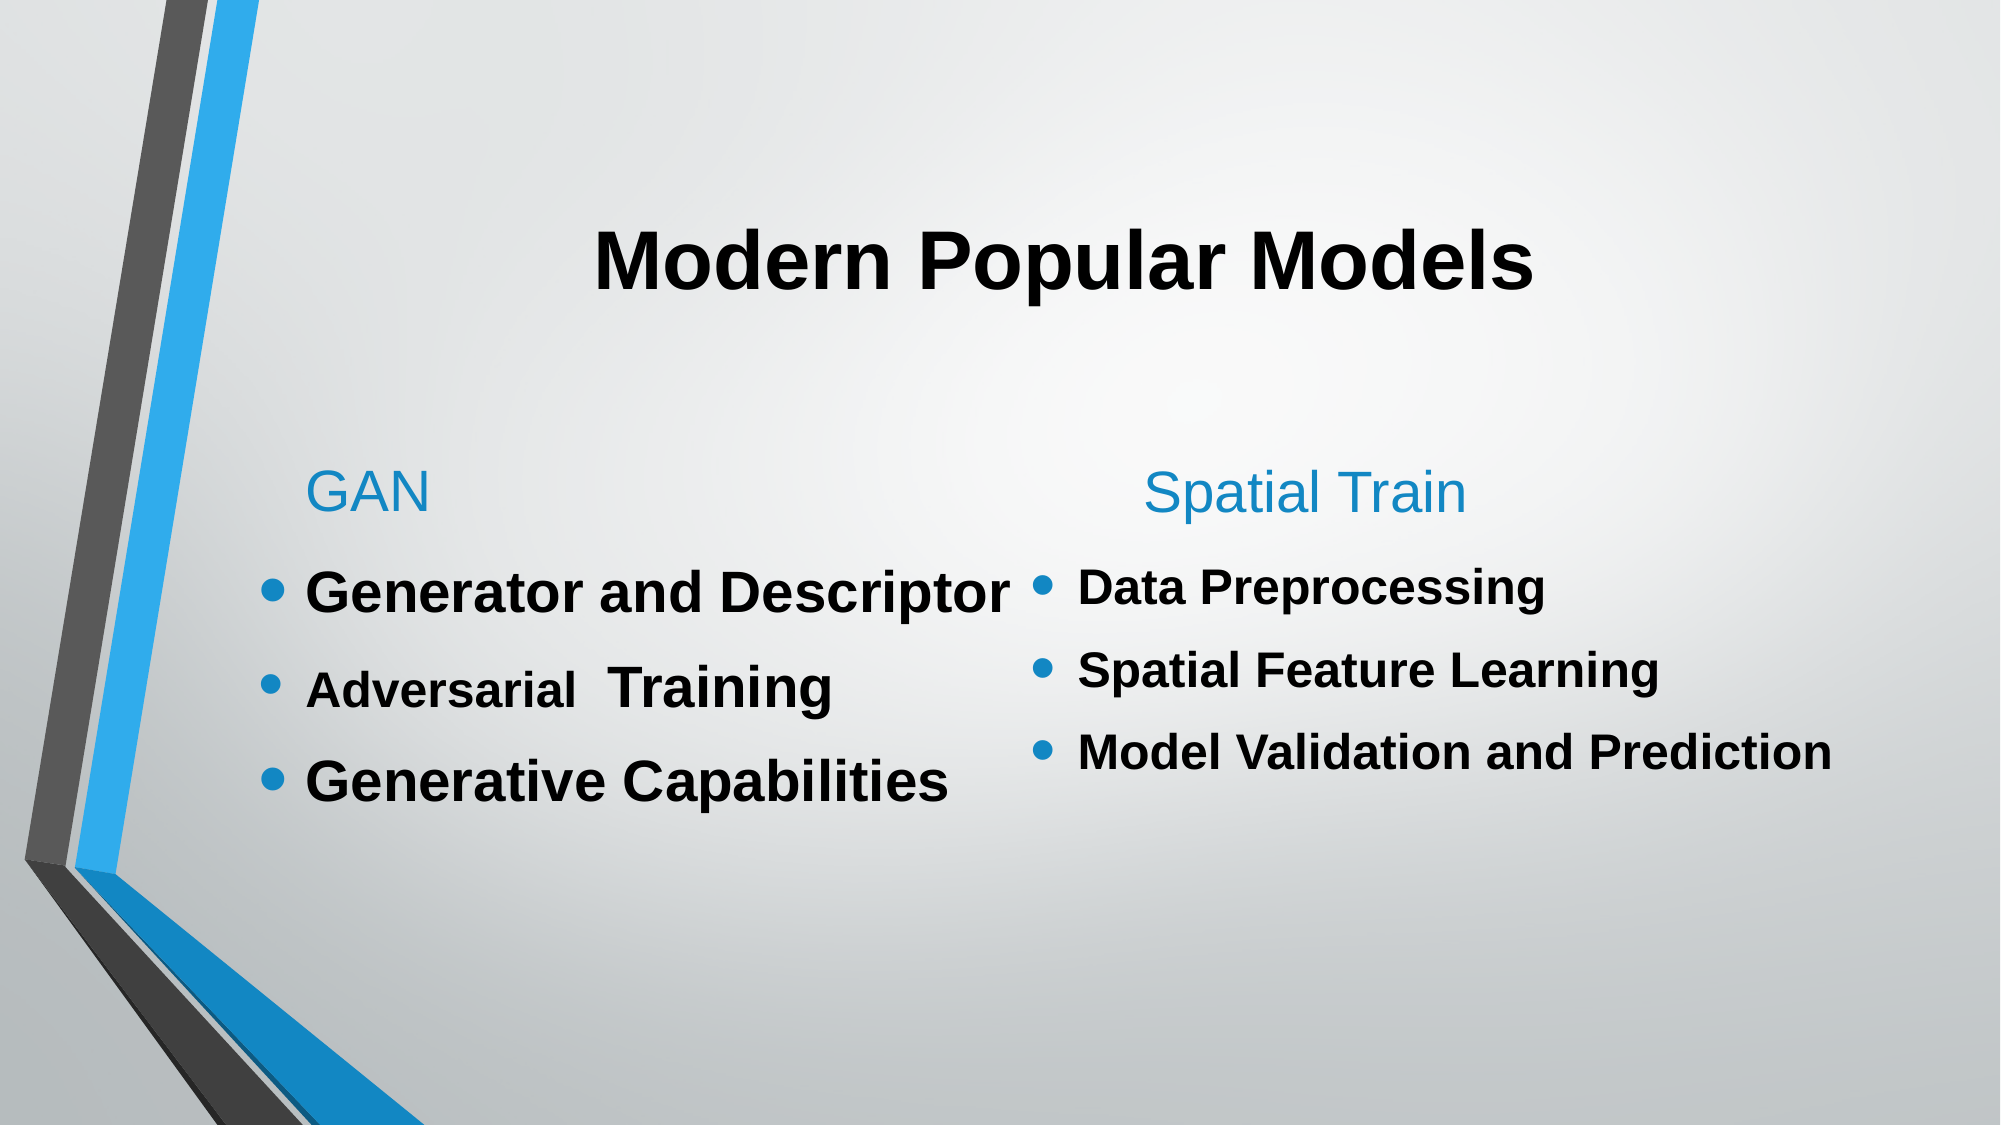

# Modern Popular Models
GAN
Spatial Train
Generator and Descriptor
Adversarial  Training
Generative Capabilities

Data Preprocessing
Spatial Feature Learning
Model Validation and Prediction